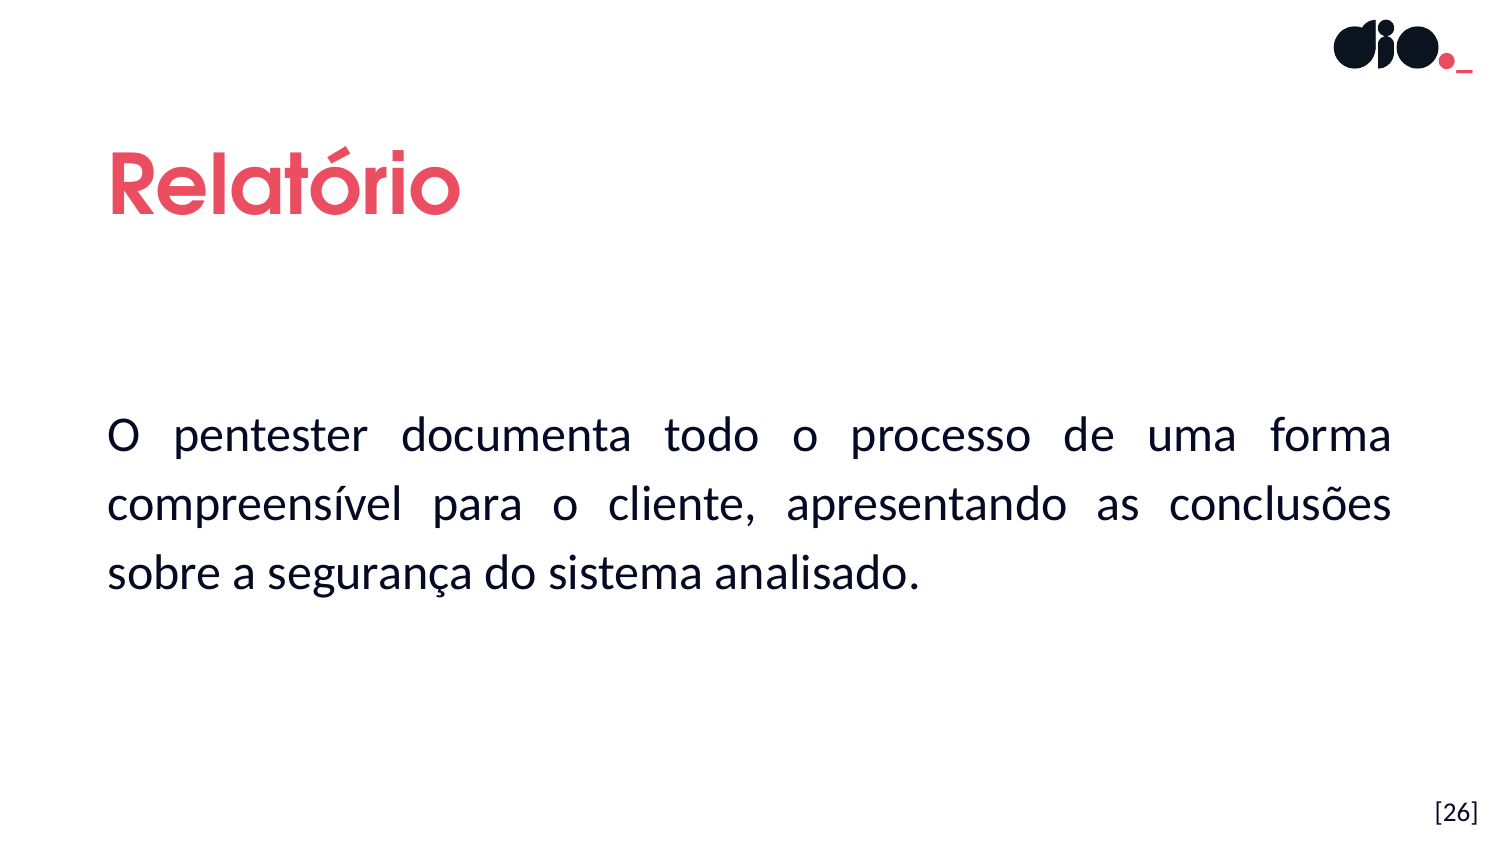

Relatório
O pentester documenta todo o processo de uma forma compreensível para o cliente, apresentando as conclusões sobre a segurança do sistema analisado.
[26]